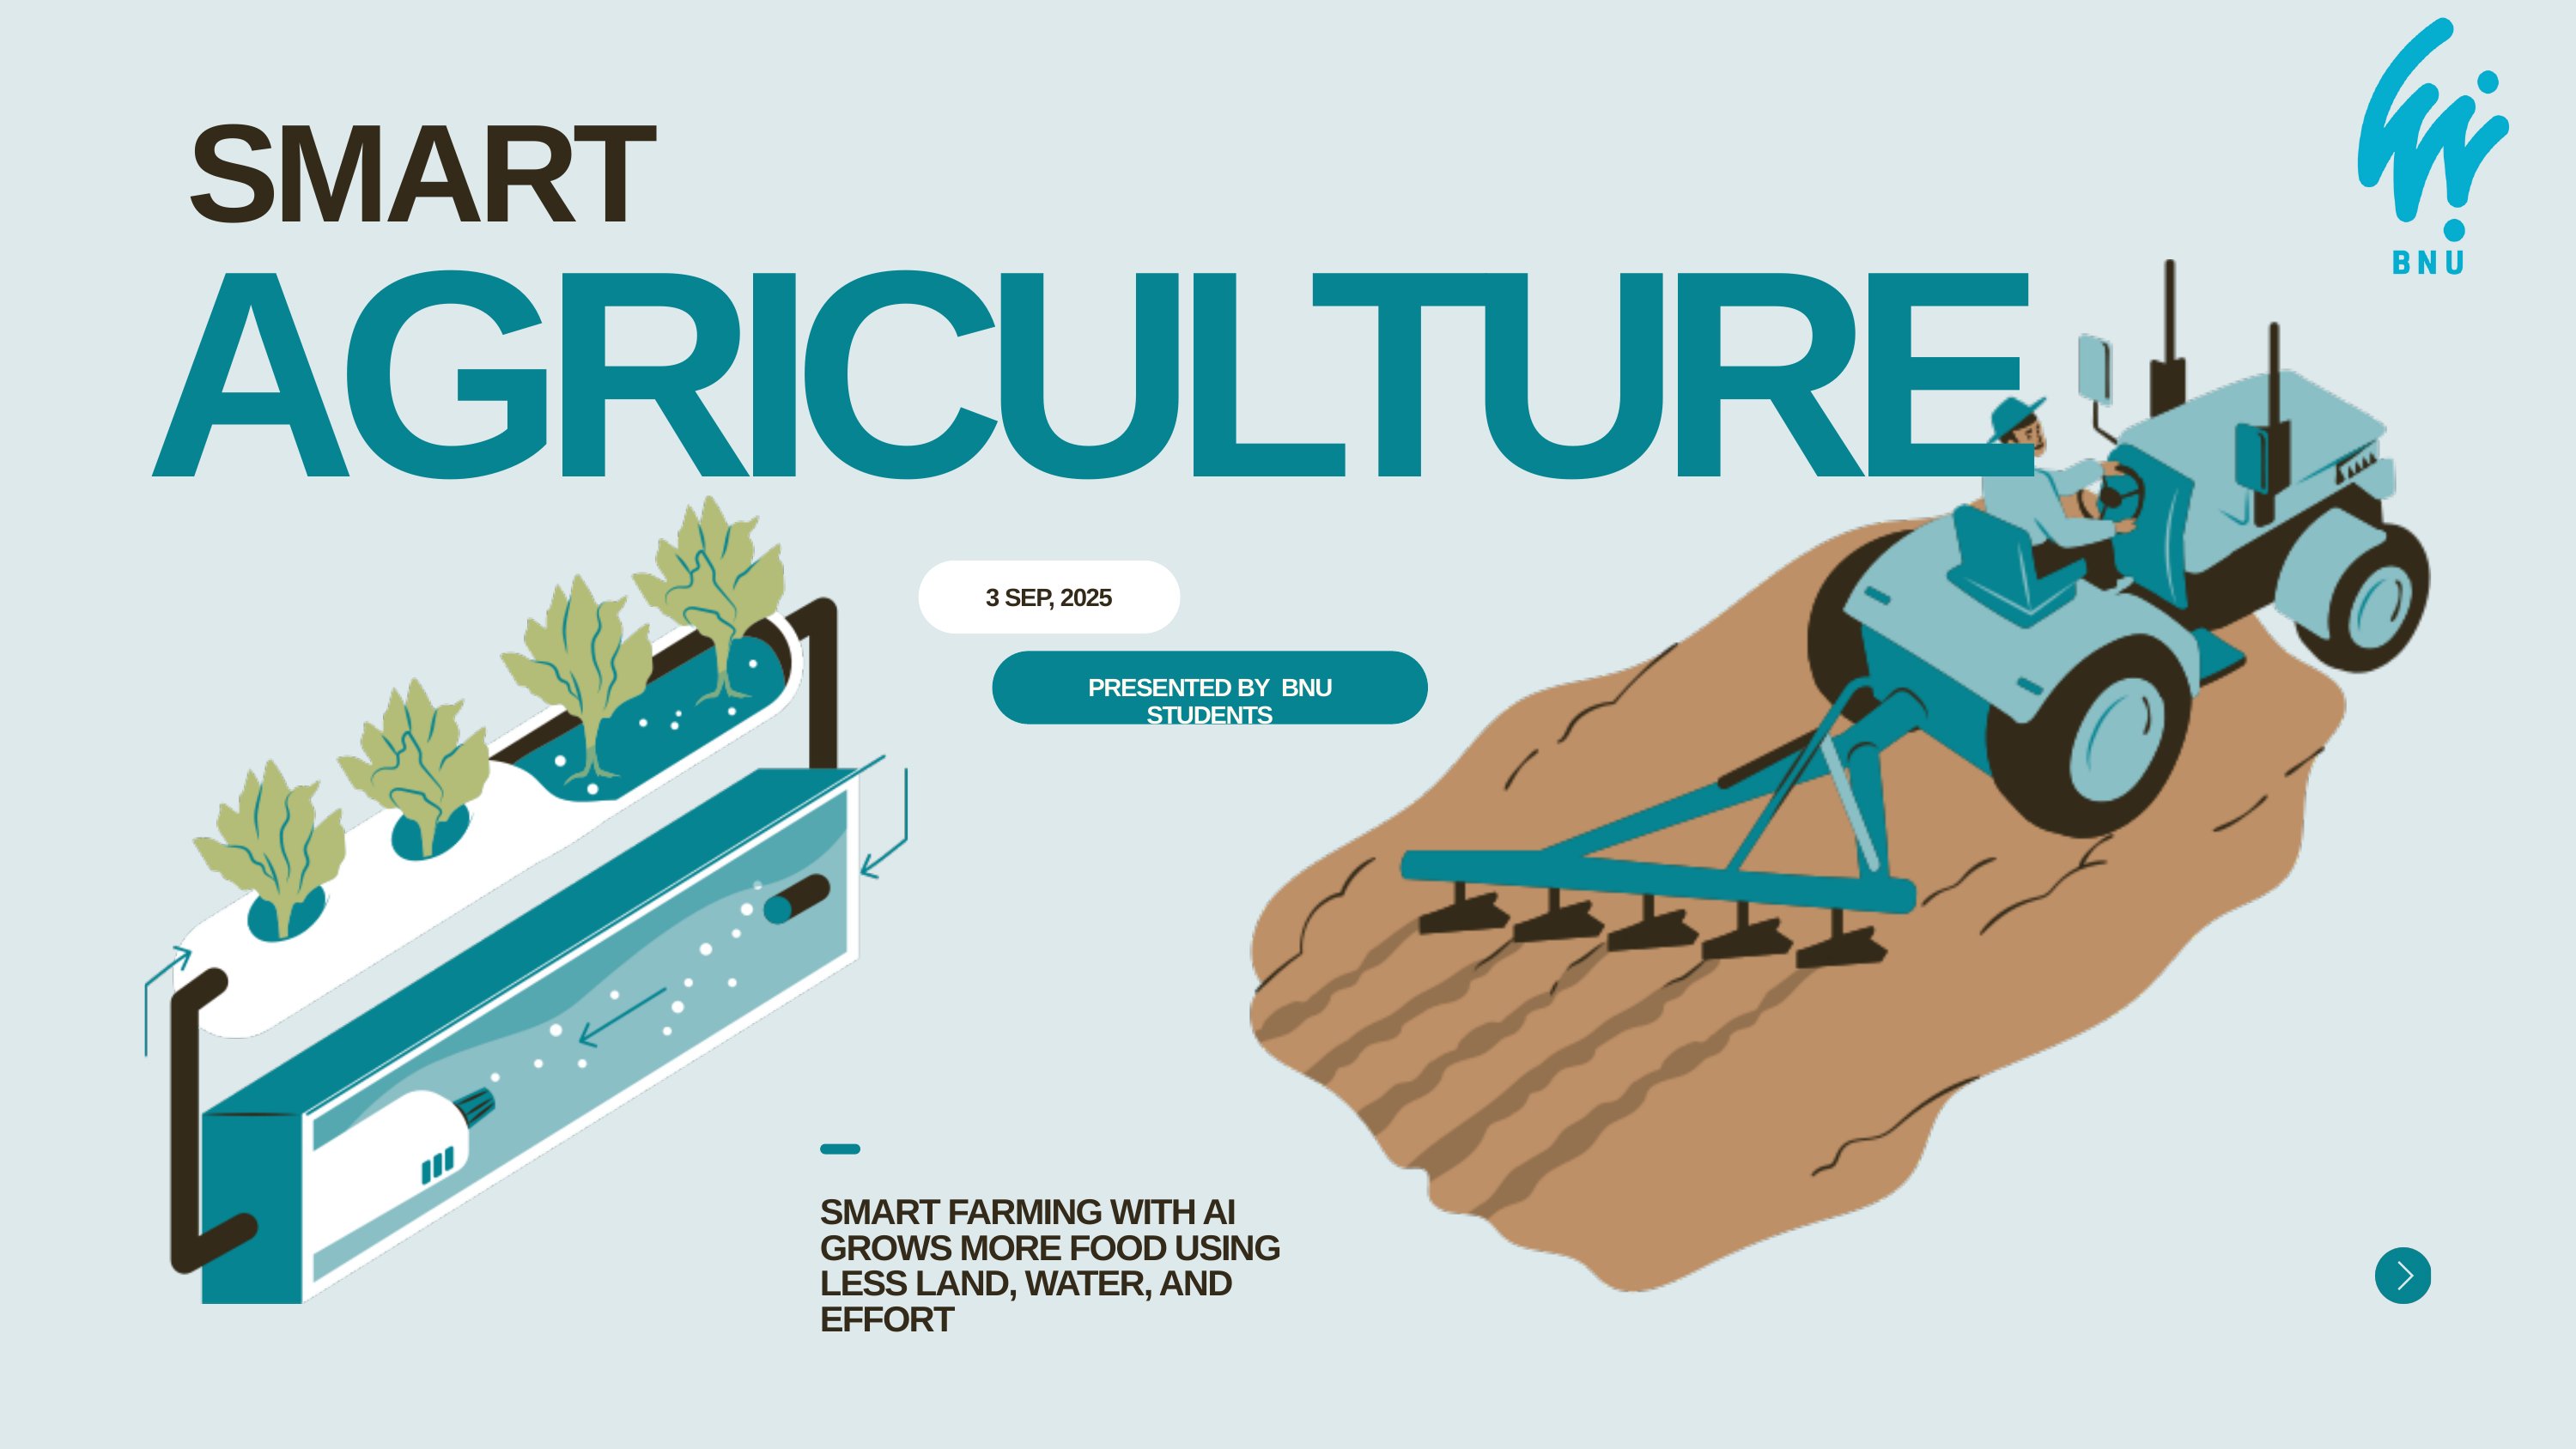

SMART
AGRICULTURE

3 SEP, 2025

PRESENTED BY  BNU STUDENTS

SMART FARMING WITH AI GROWS MORE FOOD USING LESS LAND, WATER, AND EFFORT